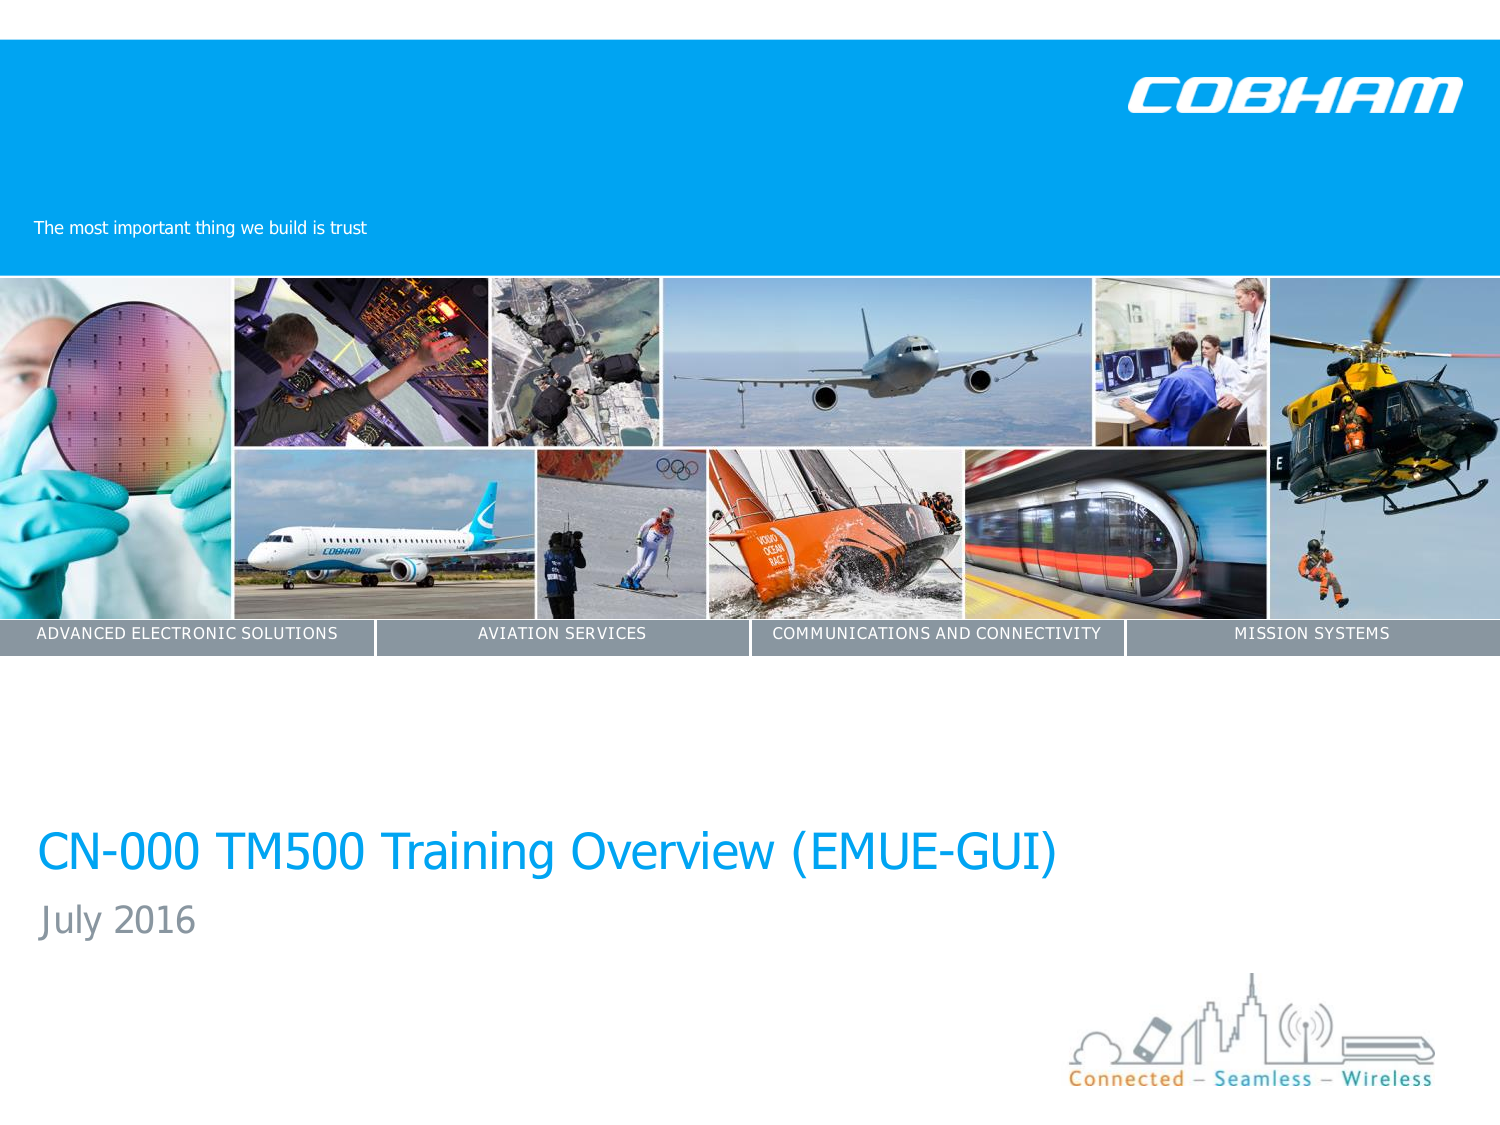

CN-000 TM500 Training Overview (EMUE-GUI)
July 2016